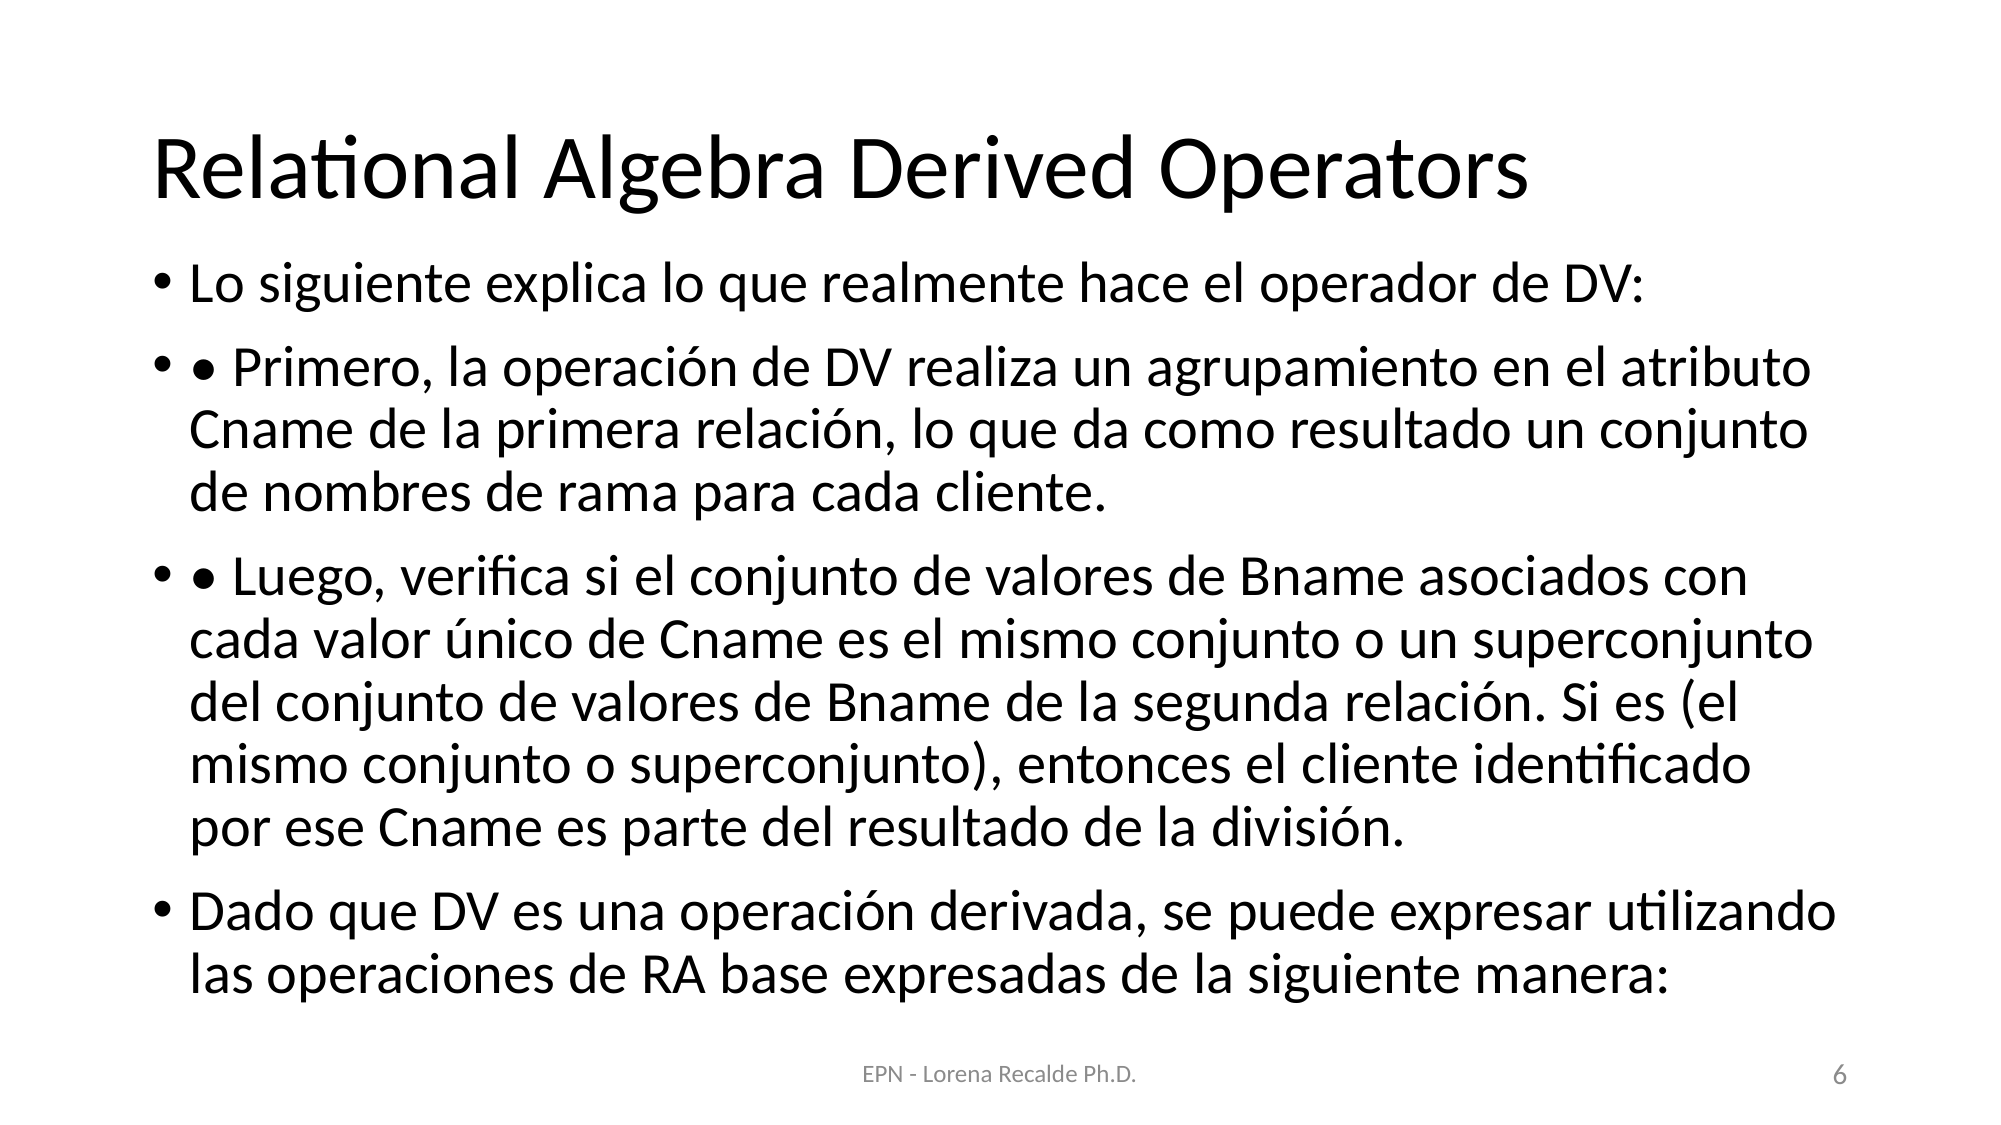

# Relational Algebra Derived Operators
Lo siguiente explica lo que realmente hace el operador de DV:
• Primero, la operación de DV realiza un agrupamiento en el atributo Cname de la primera relación, lo que da como resultado un conjunto de nombres de rama para cada cliente.
• Luego, verifica si el conjunto de valores de Bname asociados con cada valor único de Cname es el mismo conjunto o un superconjunto del conjunto de valores de Bname de la segunda relación. Si es (el mismo conjunto o superconjunto), entonces el cliente identificado por ese Cname es parte del resultado de la división.
Dado que DV es una operación derivada, se puede expresar utilizando las operaciones de RA base expresadas de la siguiente manera:
EPN - Lorena Recalde Ph.D.
6